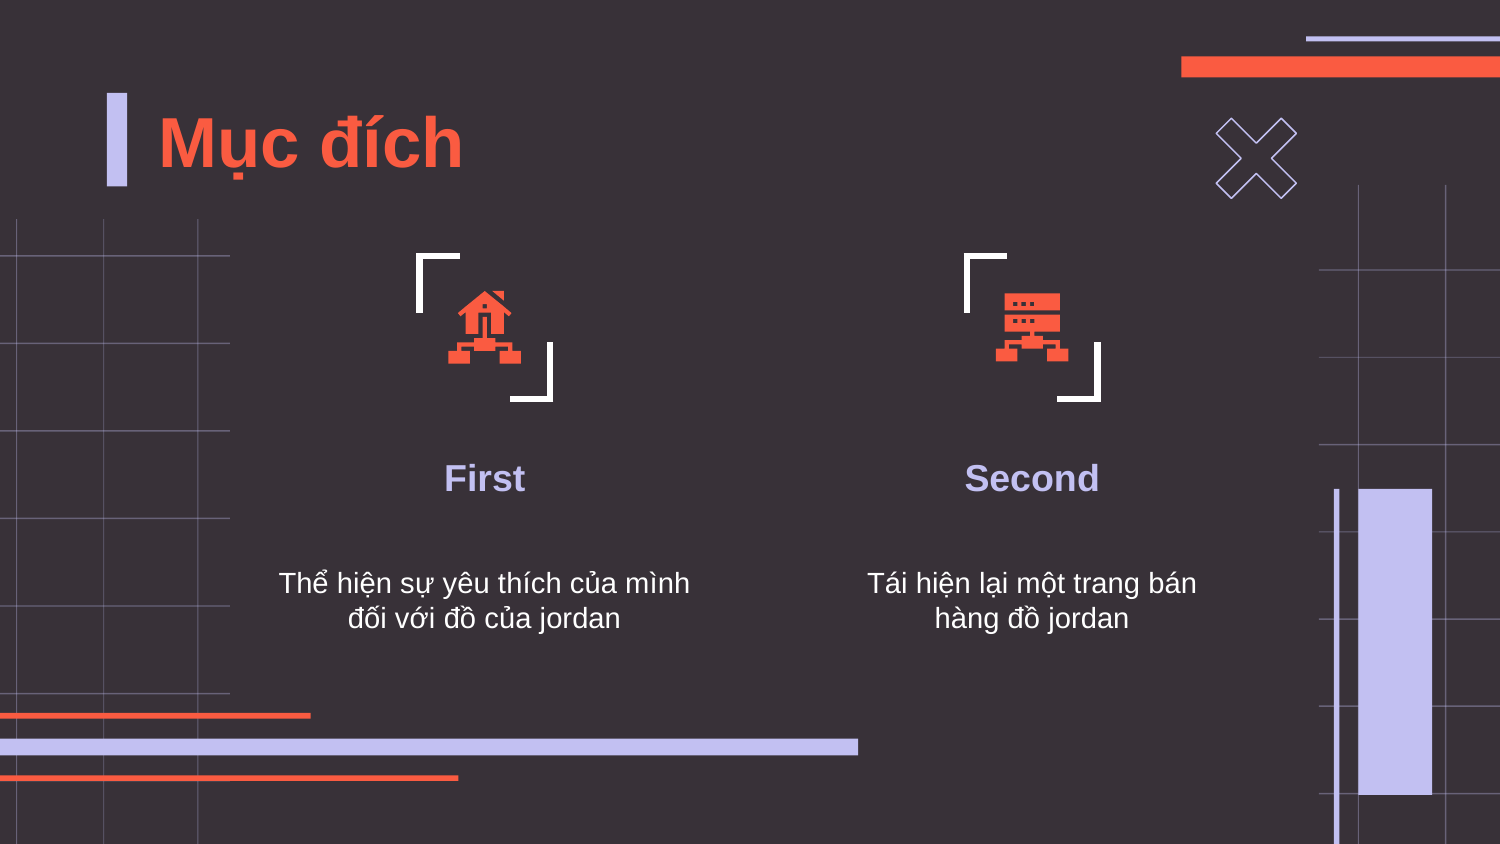

Mục đích

Second
# First
Tái hiện lại một trang bán hàng đồ jordan
Thể hiện sự yêu thích của mình đối với đồ của jordan